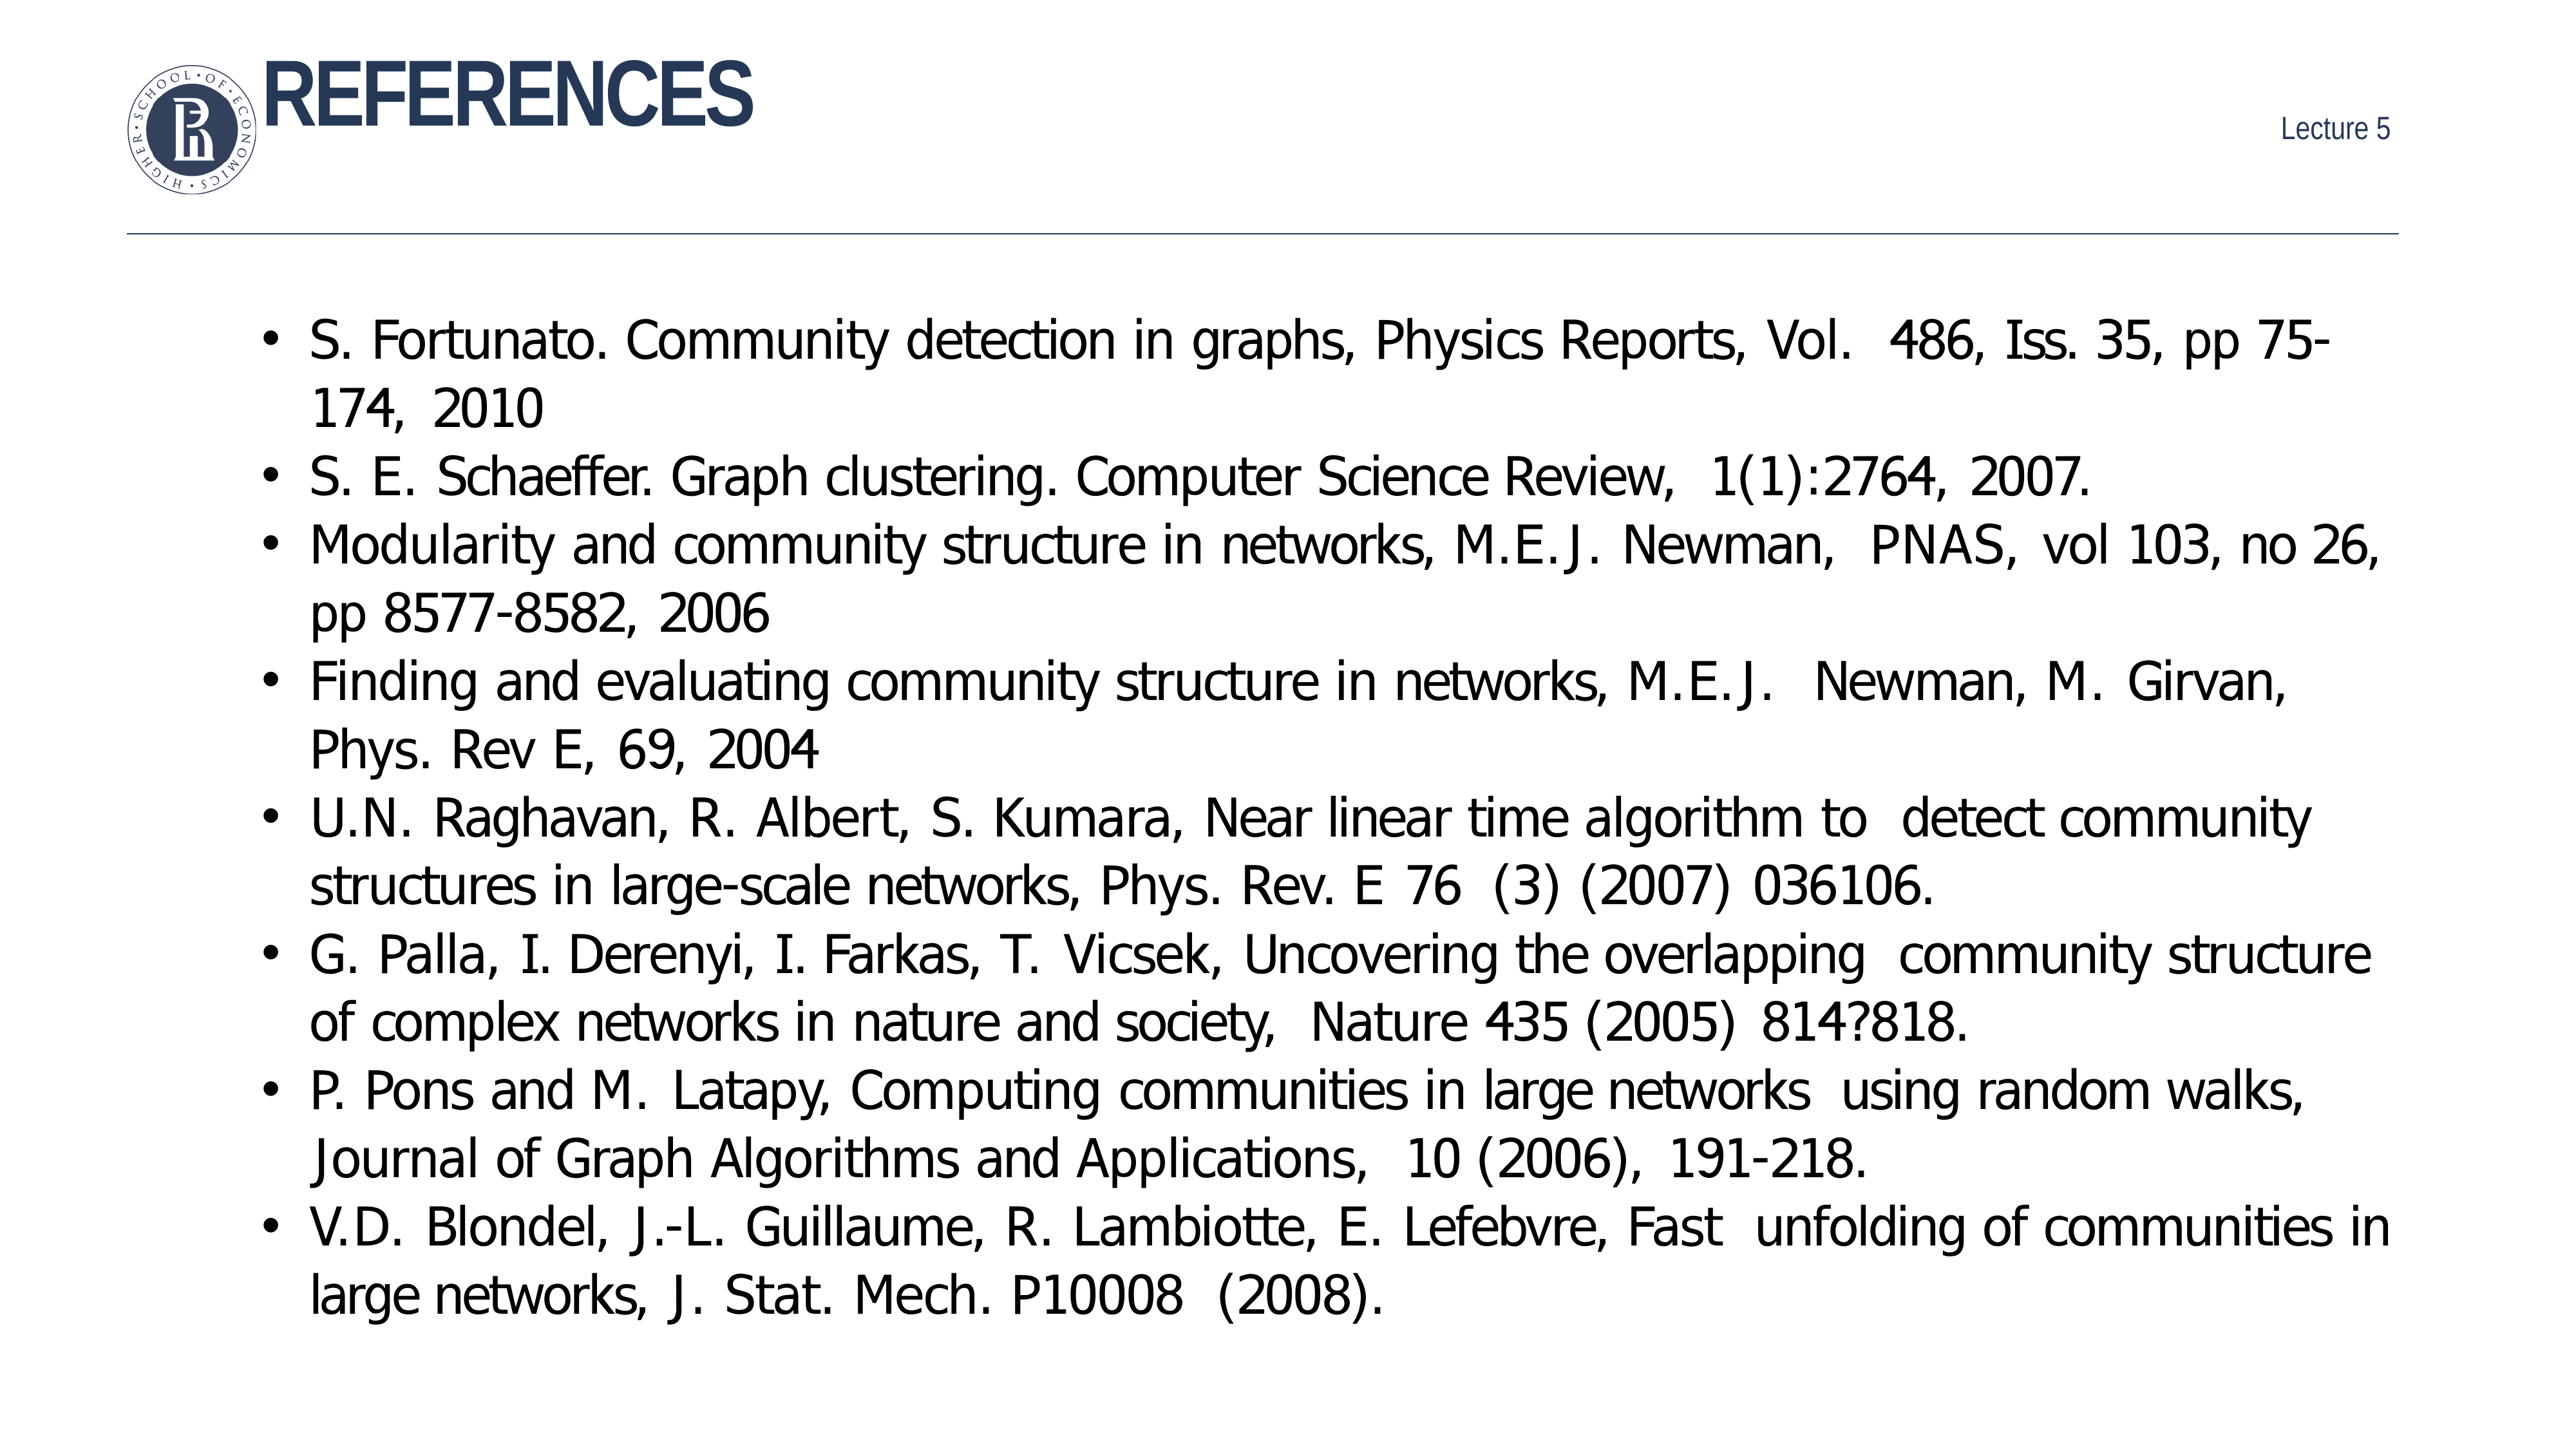

# References

S. Fortunato. Community detection in graphs, Physics Reports, Vol.  486, Iss. 35, pp 75-174, 2010
S. E. Schaeffer. Graph clustering. Computer Science Review,  1(1):2764, 2007.
Modularity and community structure in networks, M.E.J. Newman,  PNAS, vol 103, no 26, pp 8577-8582, 2006
Finding and evaluating community structure in networks, M.E.J.  Newman, M. Girvan, Phys. Rev E, 69, 2004
U.N. Raghavan, R. Albert, S. Kumara, Near linear time algorithm to  detect community structures in large-scale networks, Phys. Rev. E 76  (3) (2007) 036106.
G. Palla, I. Derenyi, I. Farkas, T. Vicsek, Uncovering the overlapping  community structure of complex networks in nature and society,  Nature 435 (2005) 814?818.
P. Pons and M. Latapy, Computing communities in large networks  using random walks, Journal of Graph Algorithms and Applications,  10 (2006), 191-218.
V.D. Blondel, J.-L. Guillaume, R. Lambiotte, E. Lefebvre, Fast  unfolding of communities in large networks, J. Stat. Mech. P10008  (2008).